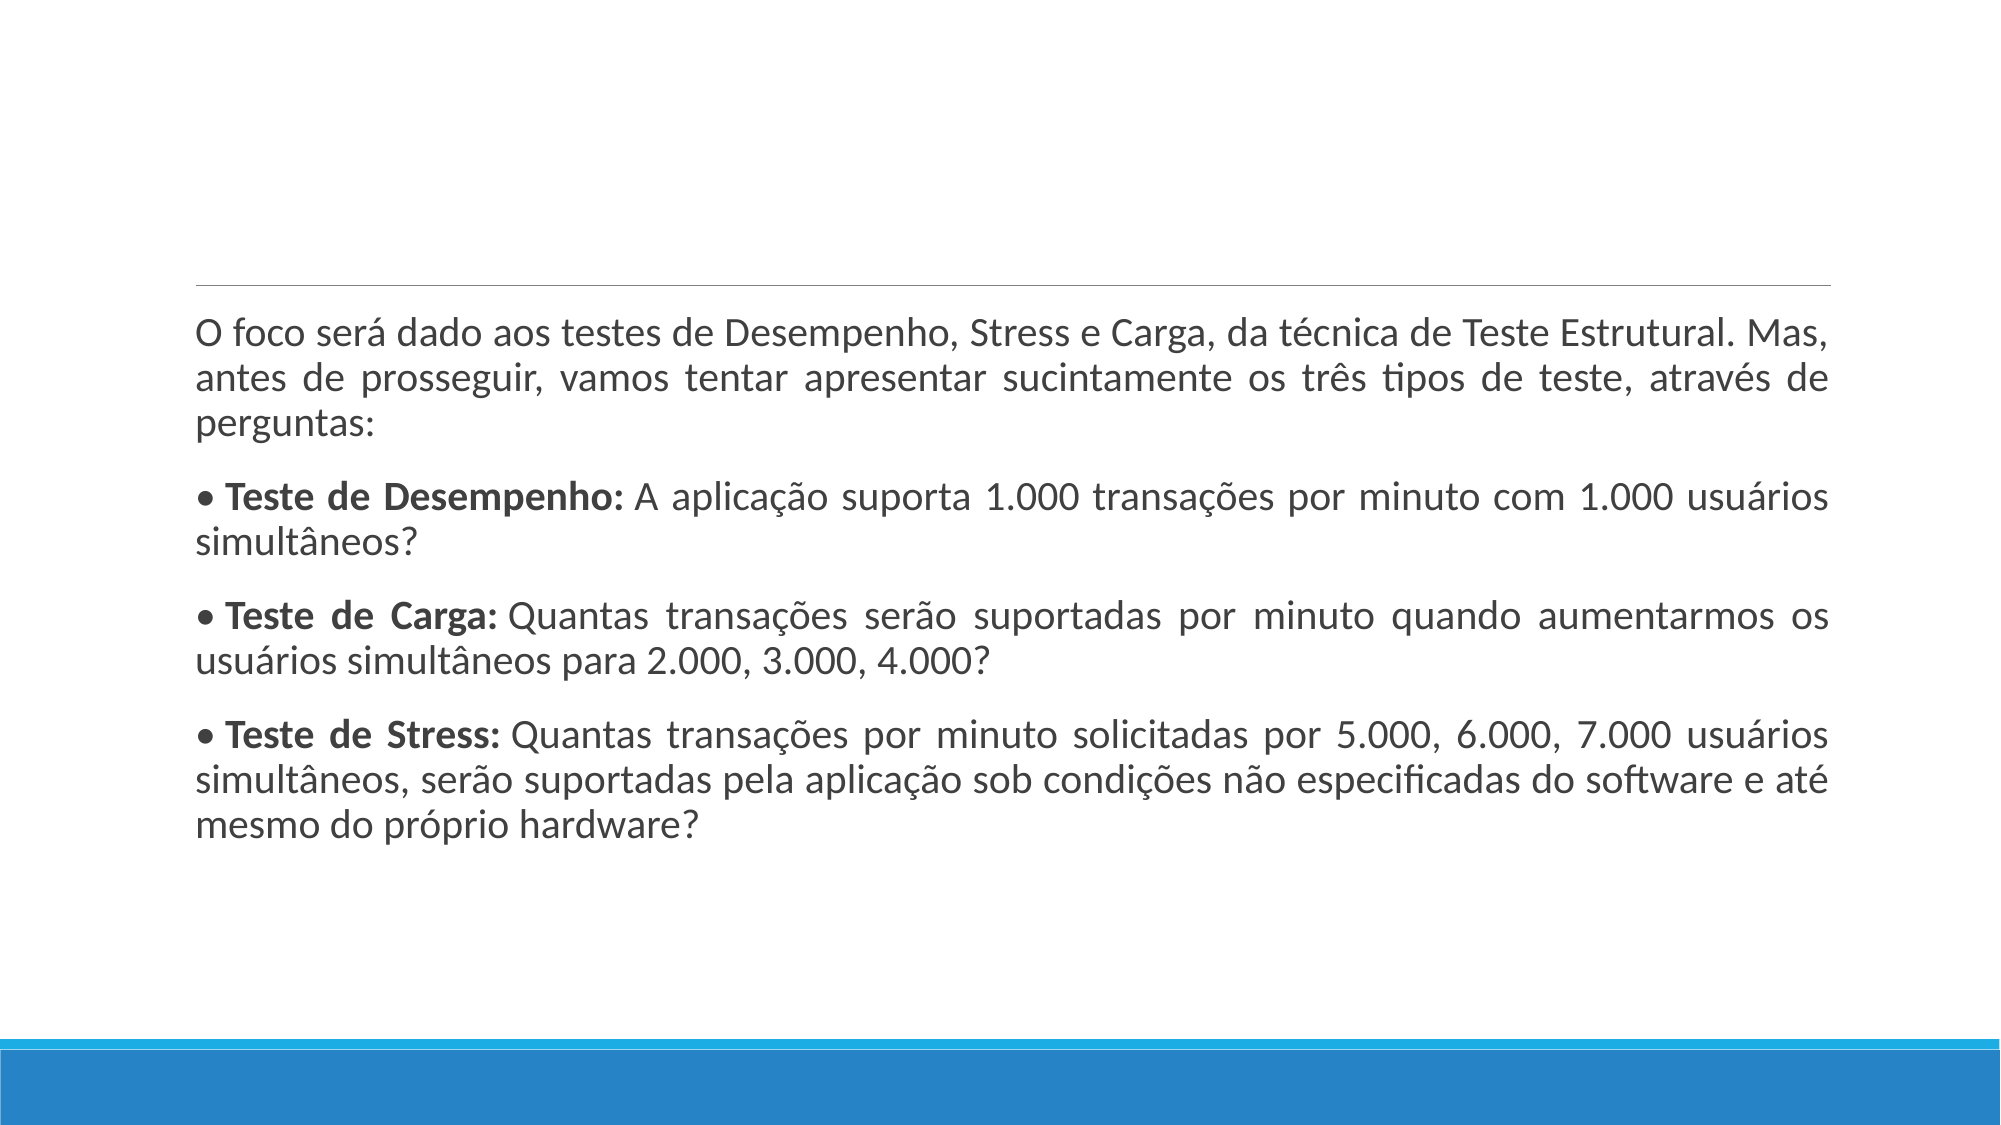

O foco será dado aos testes de Desempenho, Stress e Carga, da técnica de Teste Estrutural. Mas, antes de prosseguir, vamos tentar apresentar sucintamente os três tipos de teste, através de perguntas:
• Teste de Desempenho: A aplicação suporta 1.000 transações por minuto com 1.000 usuários simultâneos?
• Teste de Carga: Quantas transações serão suportadas por minuto quando aumentarmos os usuários simultâneos para 2.000, 3.000, 4.000?
• Teste de Stress: Quantas transações por minuto solicitadas por 5.000, 6.000, 7.000 usuários simultâneos, serão suportadas pela aplicação sob condições não especificadas do software e até mesmo do próprio hardware?